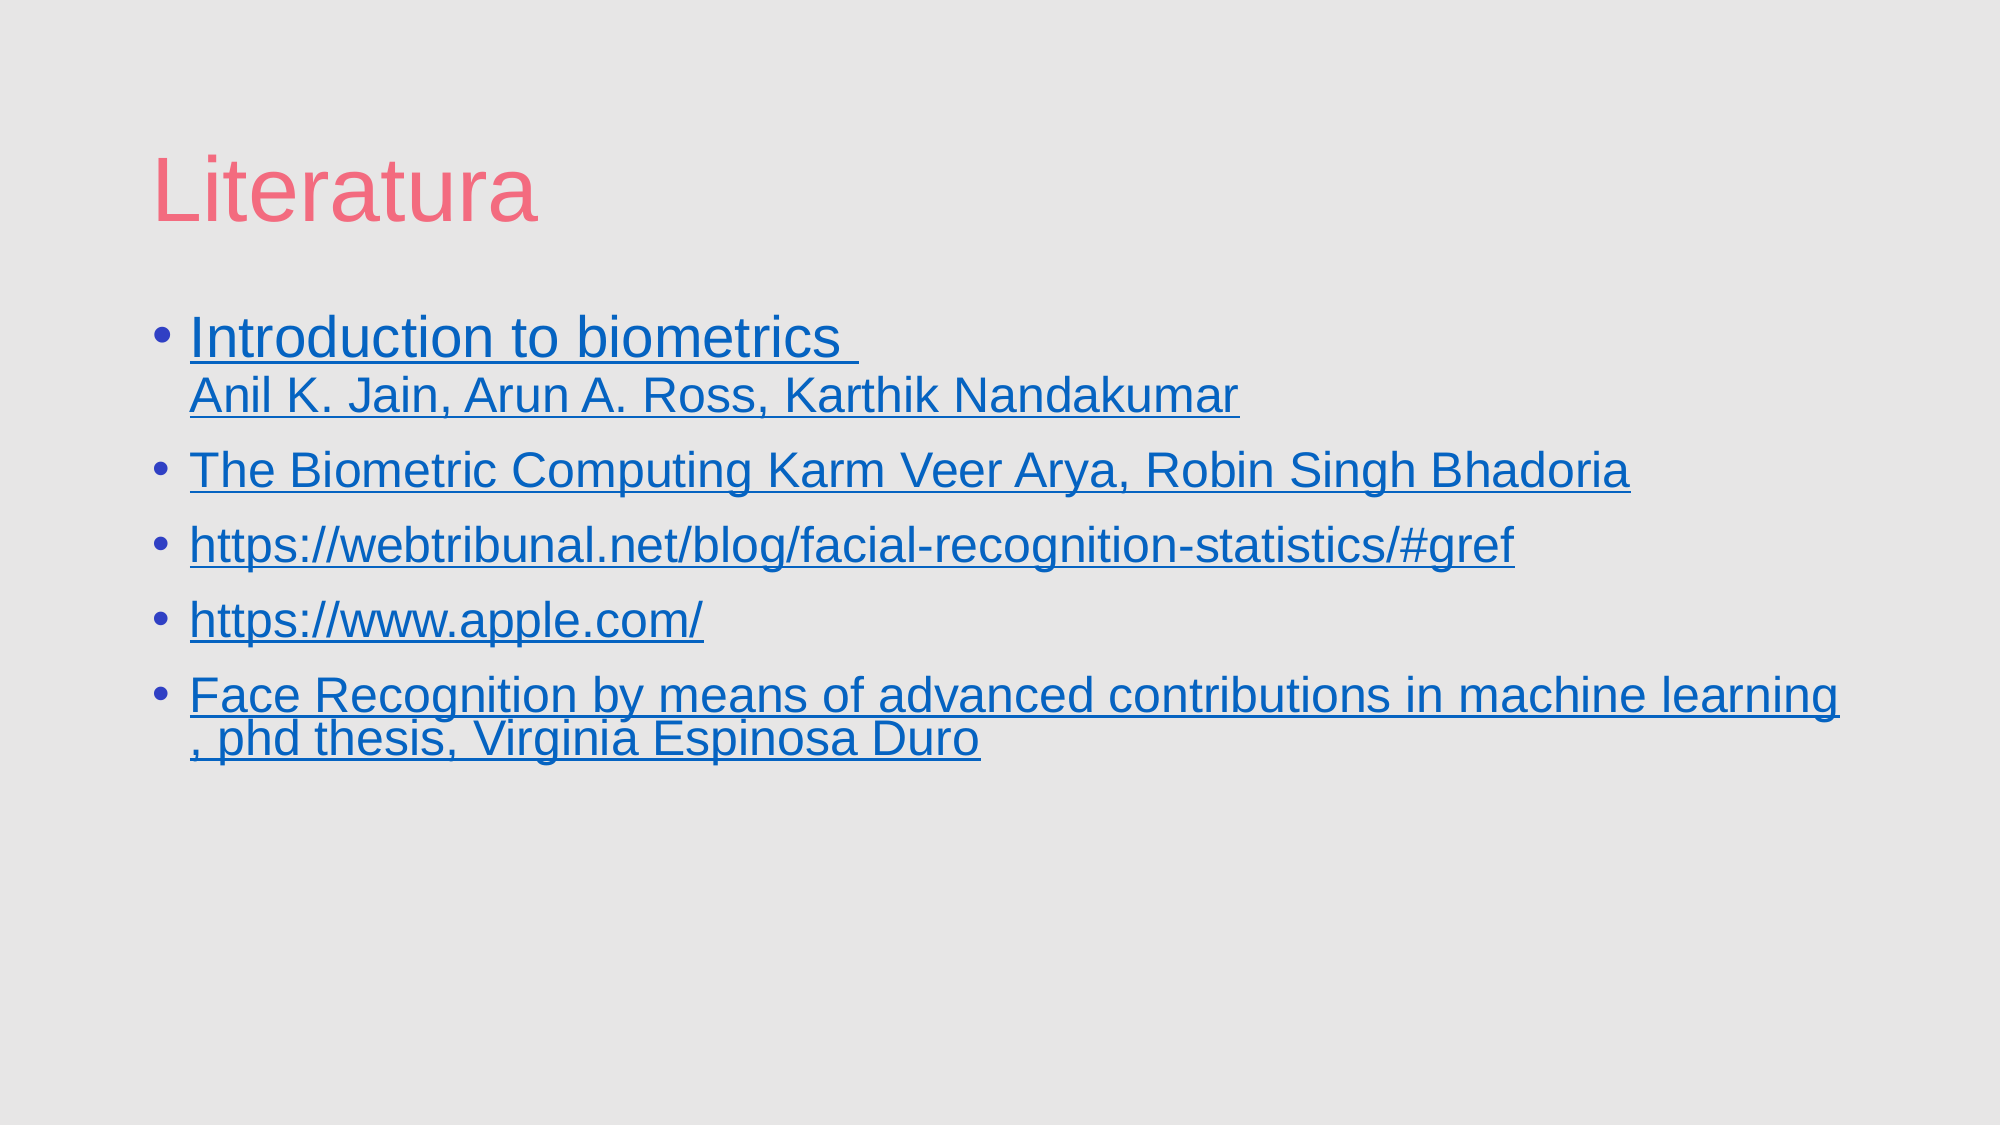

Literatura
Introduction to biometrics Anil K. Jain, Arun A. Ross, Karthik Nandakumar
The Biometric Computing Karm Veer Arya, Robin Singh Bhadoria
https://webtribunal.net/blog/facial-recognition-statistics/#gref
https://www.apple.com/
Face Recognition by means of advanced contributions in machine learning, phd thesis, Virginia Espinosa Duro